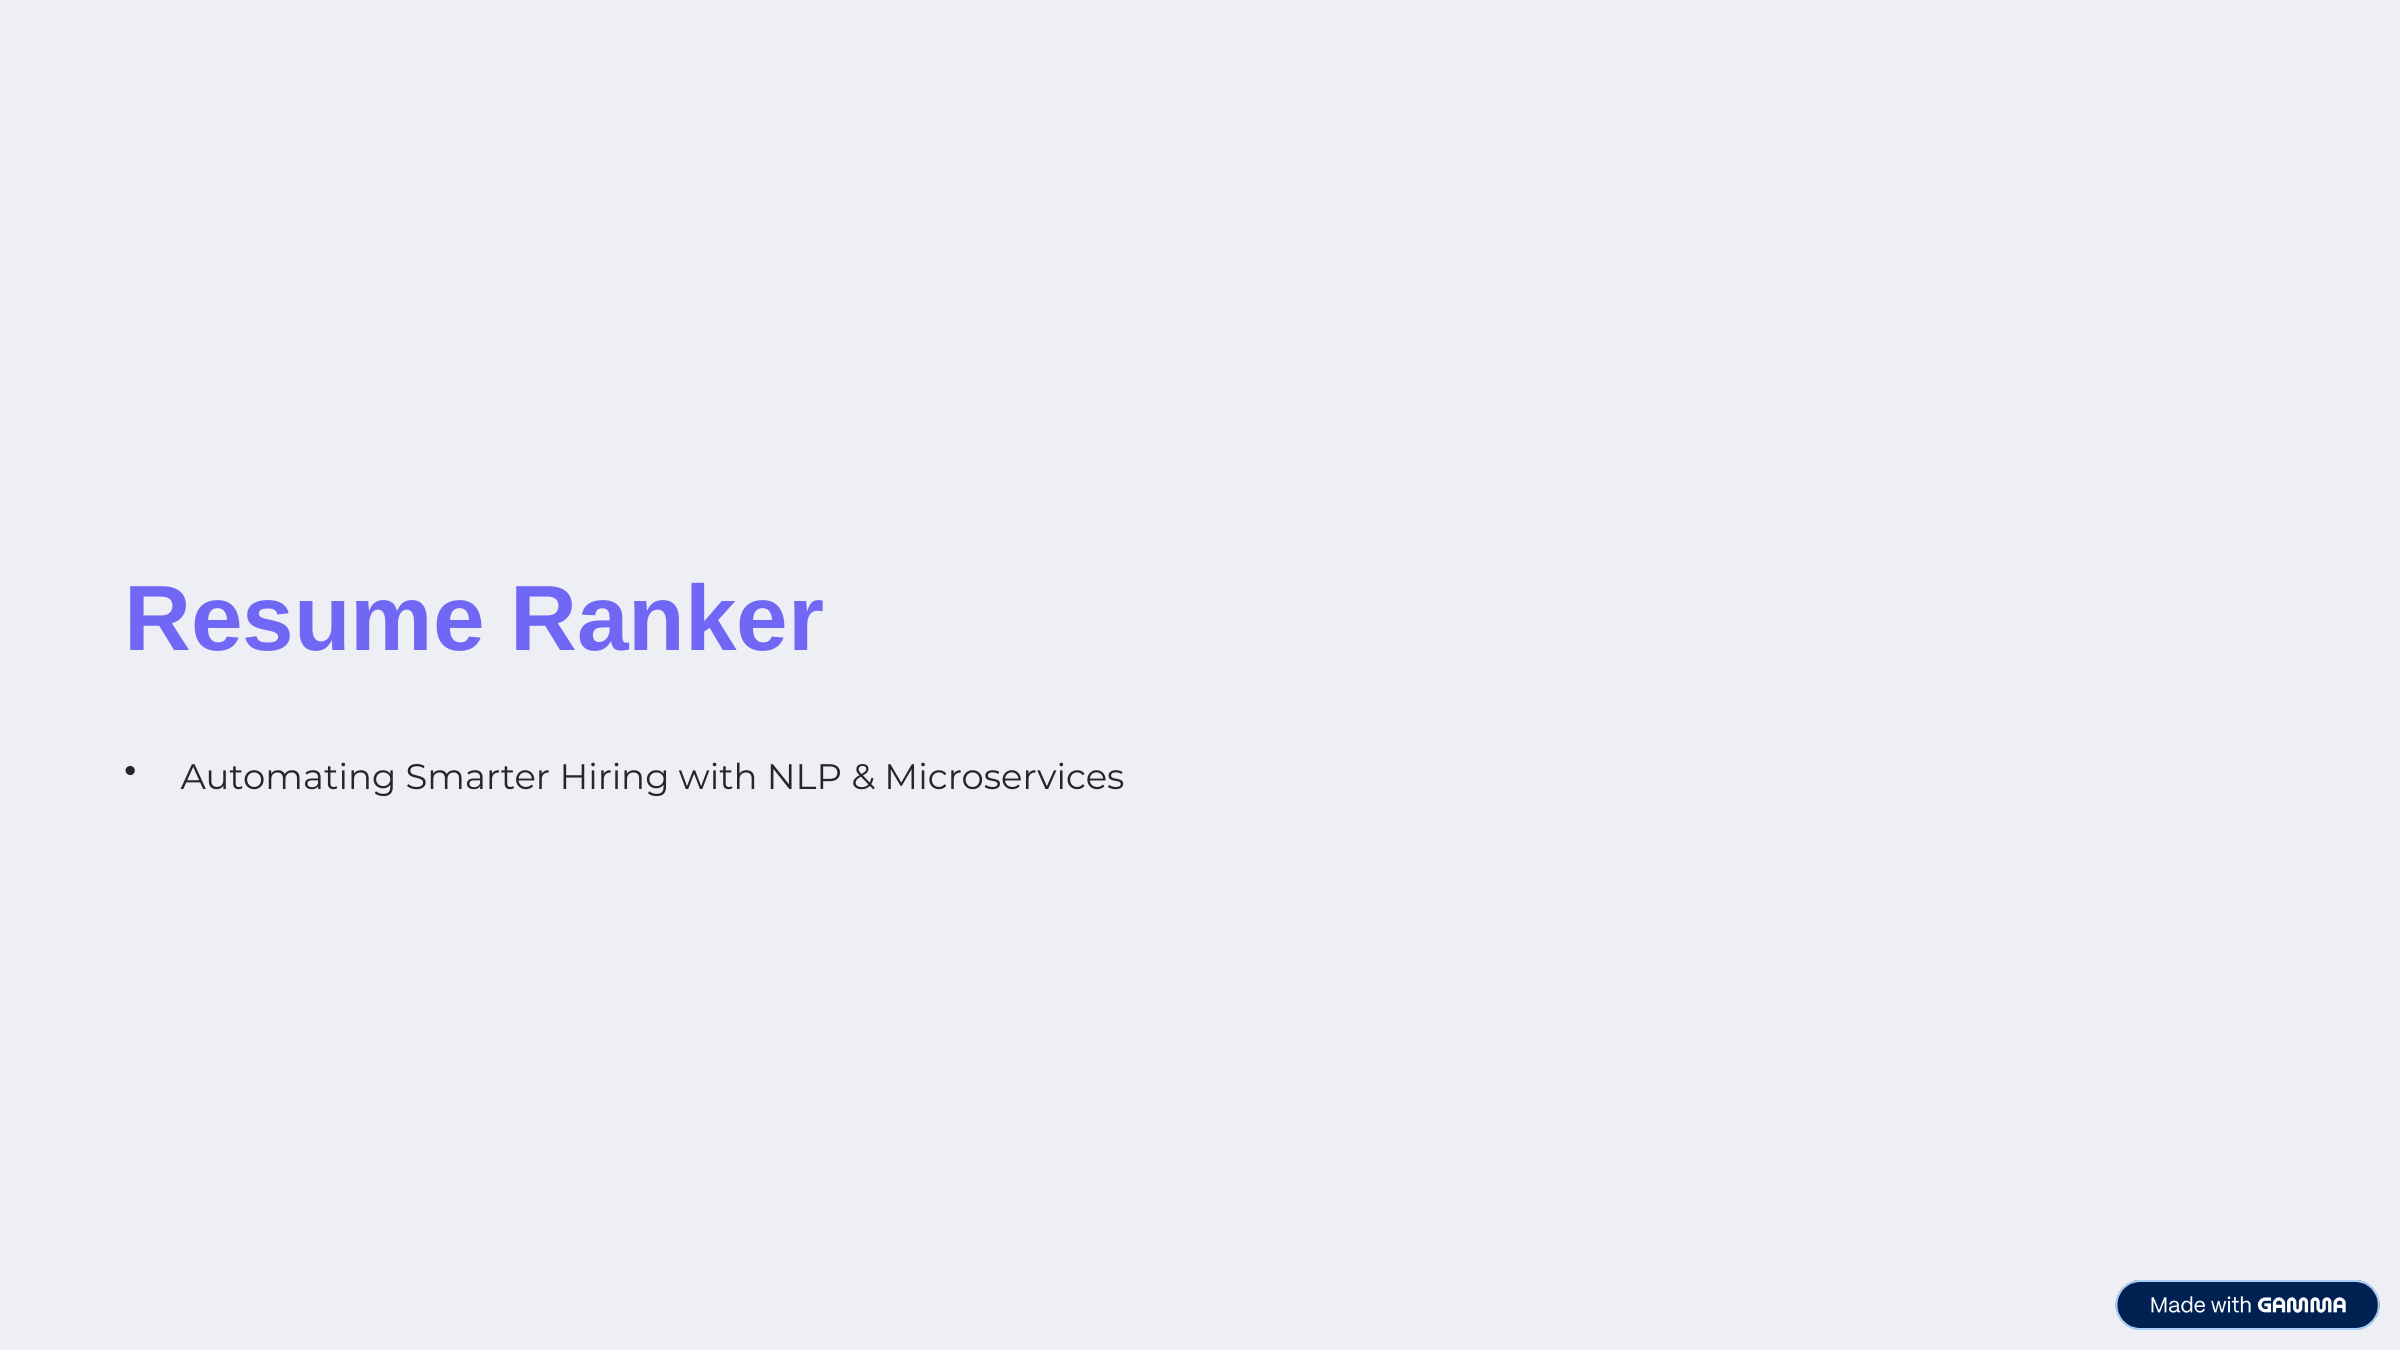

Resume Ranker
Automating Smarter Hiring with NLP & Microservices